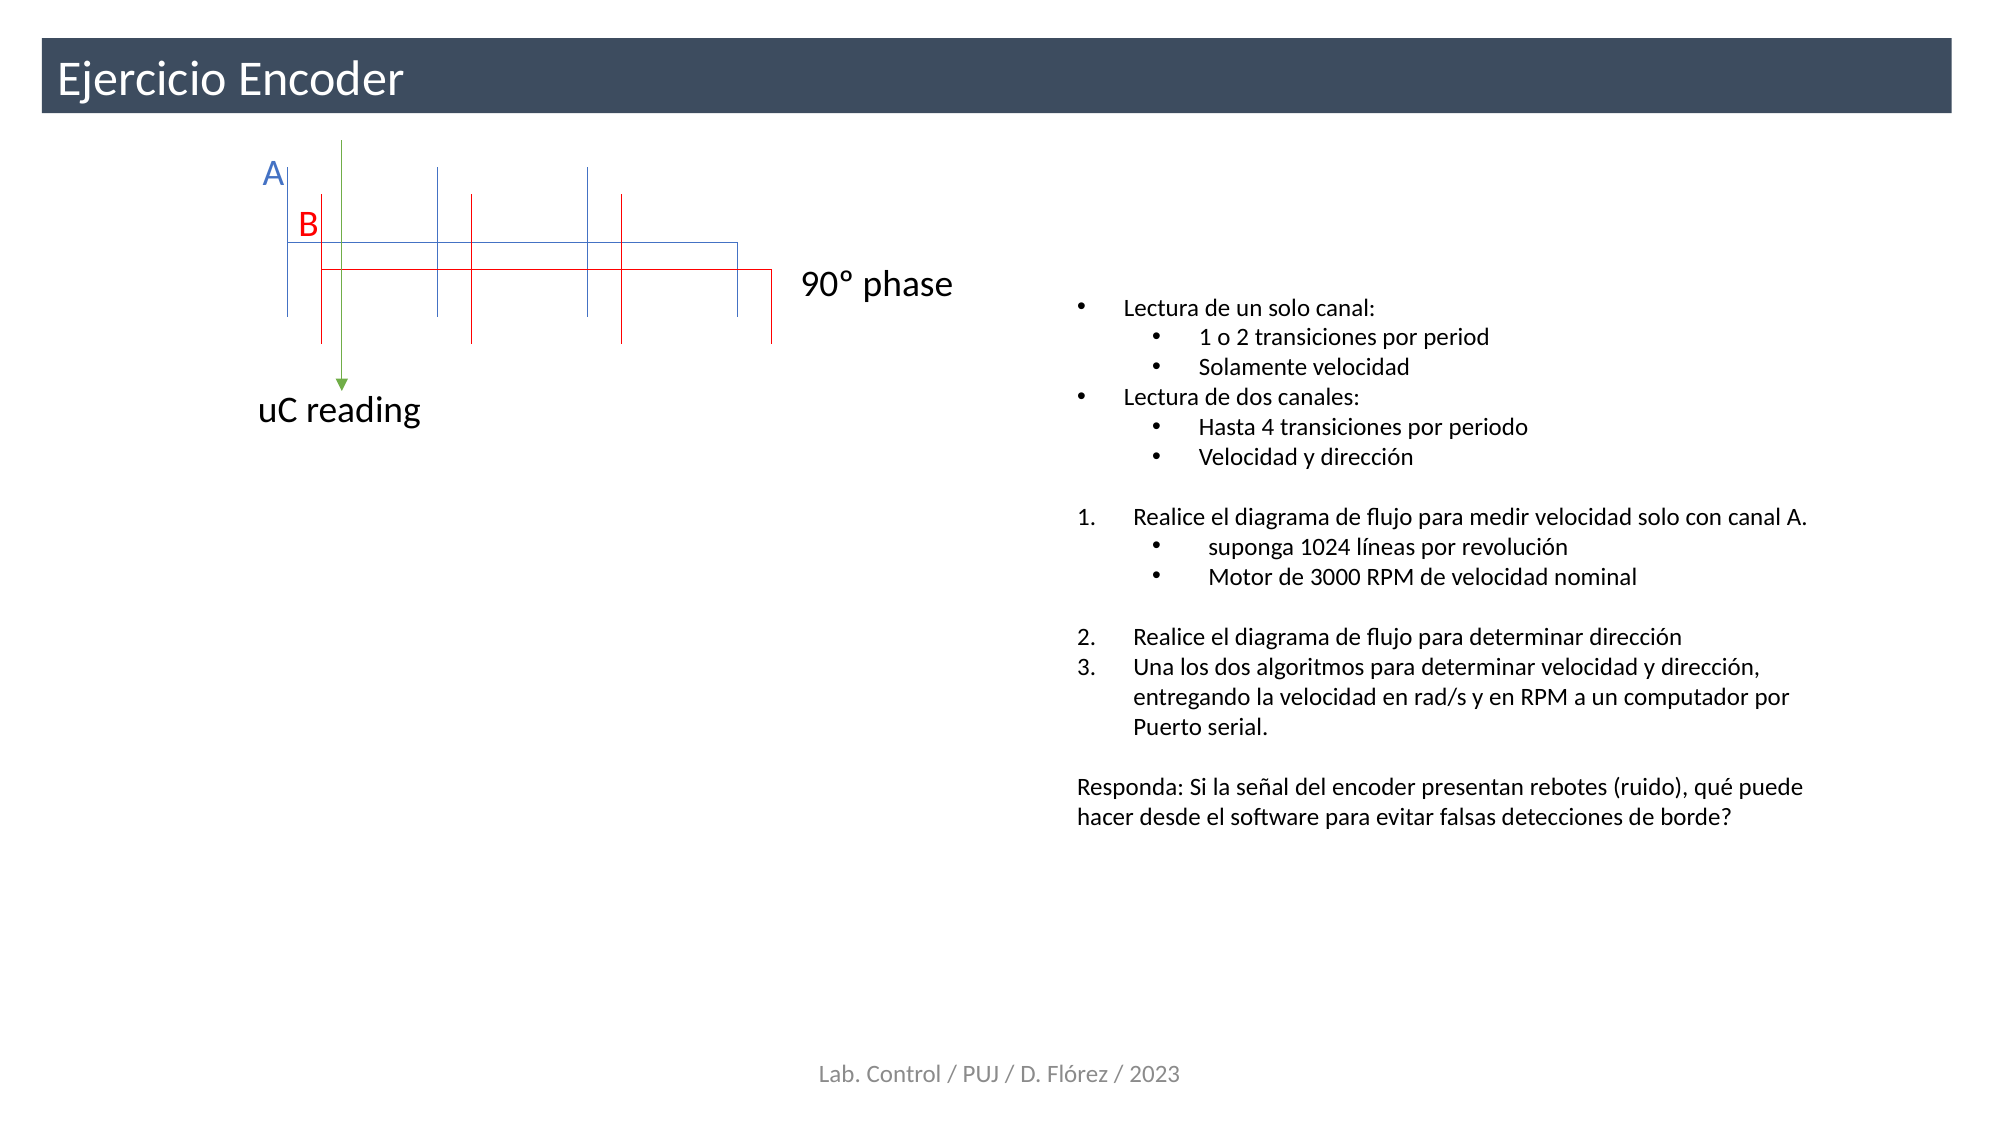

Ejercicio Encoder
A
B
90º phase
Lectura de un solo canal:
1 o 2 transiciones por period
Solamente velocidad
Lectura de dos canales:
Hasta 4 transiciones por periodo
Velocidad y dirección

Realice el diagrama de flujo para medir velocidad solo con canal A.
suponga 1024 líneas por revolución
Motor de 3000 RPM de velocidad nominal

Realice el diagrama de flujo para determinar dirección
Una los dos algoritmos para determinar velocidad y dirección, entregando la velocidad en rad/s y en RPM a un computador por Puerto serial.

Responda: Si la señal del encoder presentan rebotes (ruido), qué puede hacer desde el software para evitar falsas detecciones de borde?
uC reading
Lab. Control / PUJ / D. Flórez / 2023